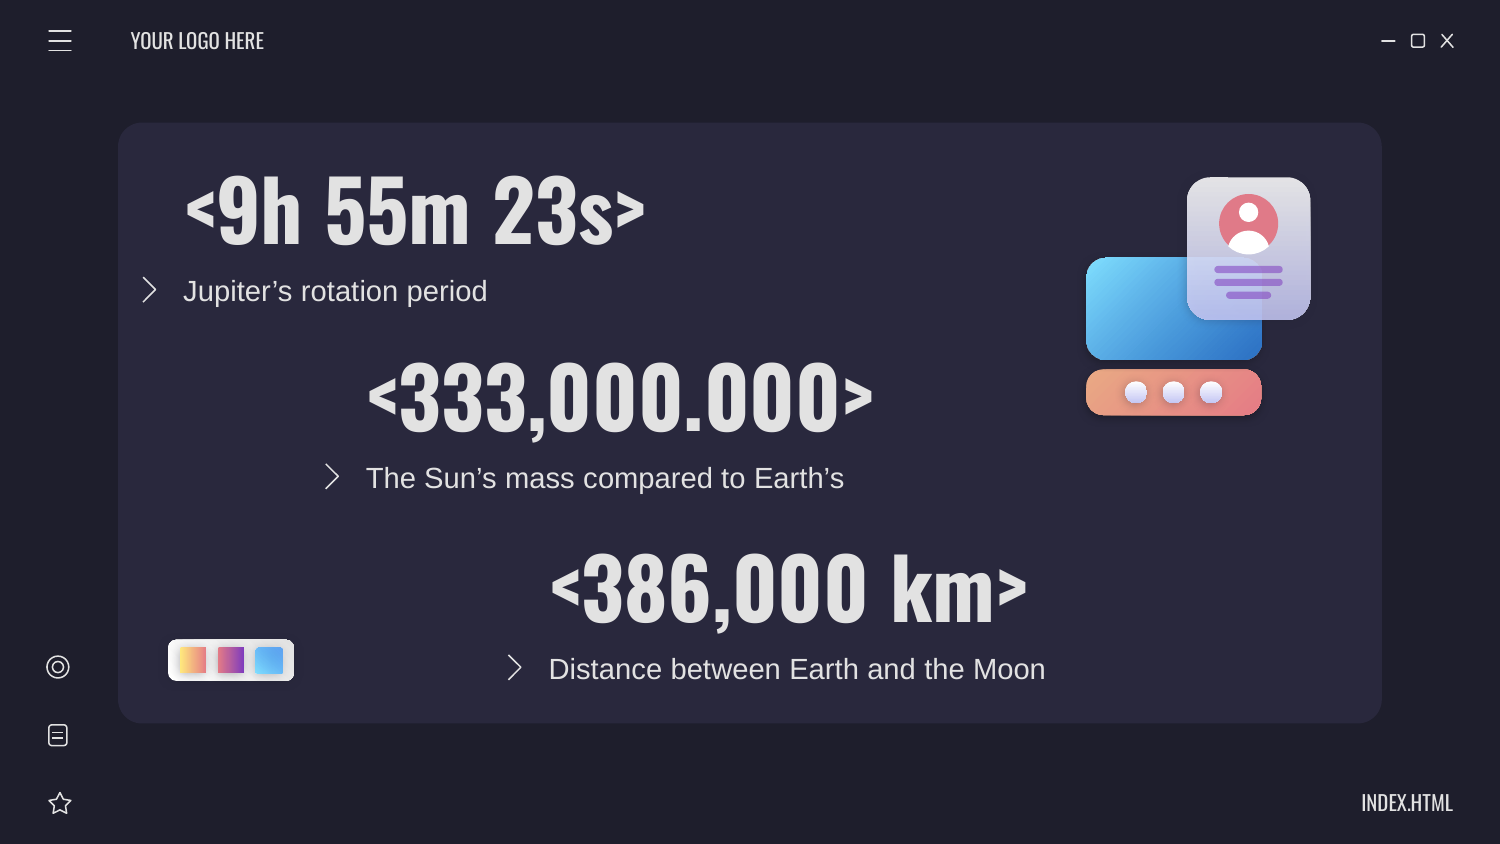

YOUR LOGO HERE

# <9h 55m 23s>

Jupiter’s rotation period

<333,000.000>

The Sun’s mass compared to Earth’s

<386,000 km>

Distance between Earth and the Moon

INDEX.HTML